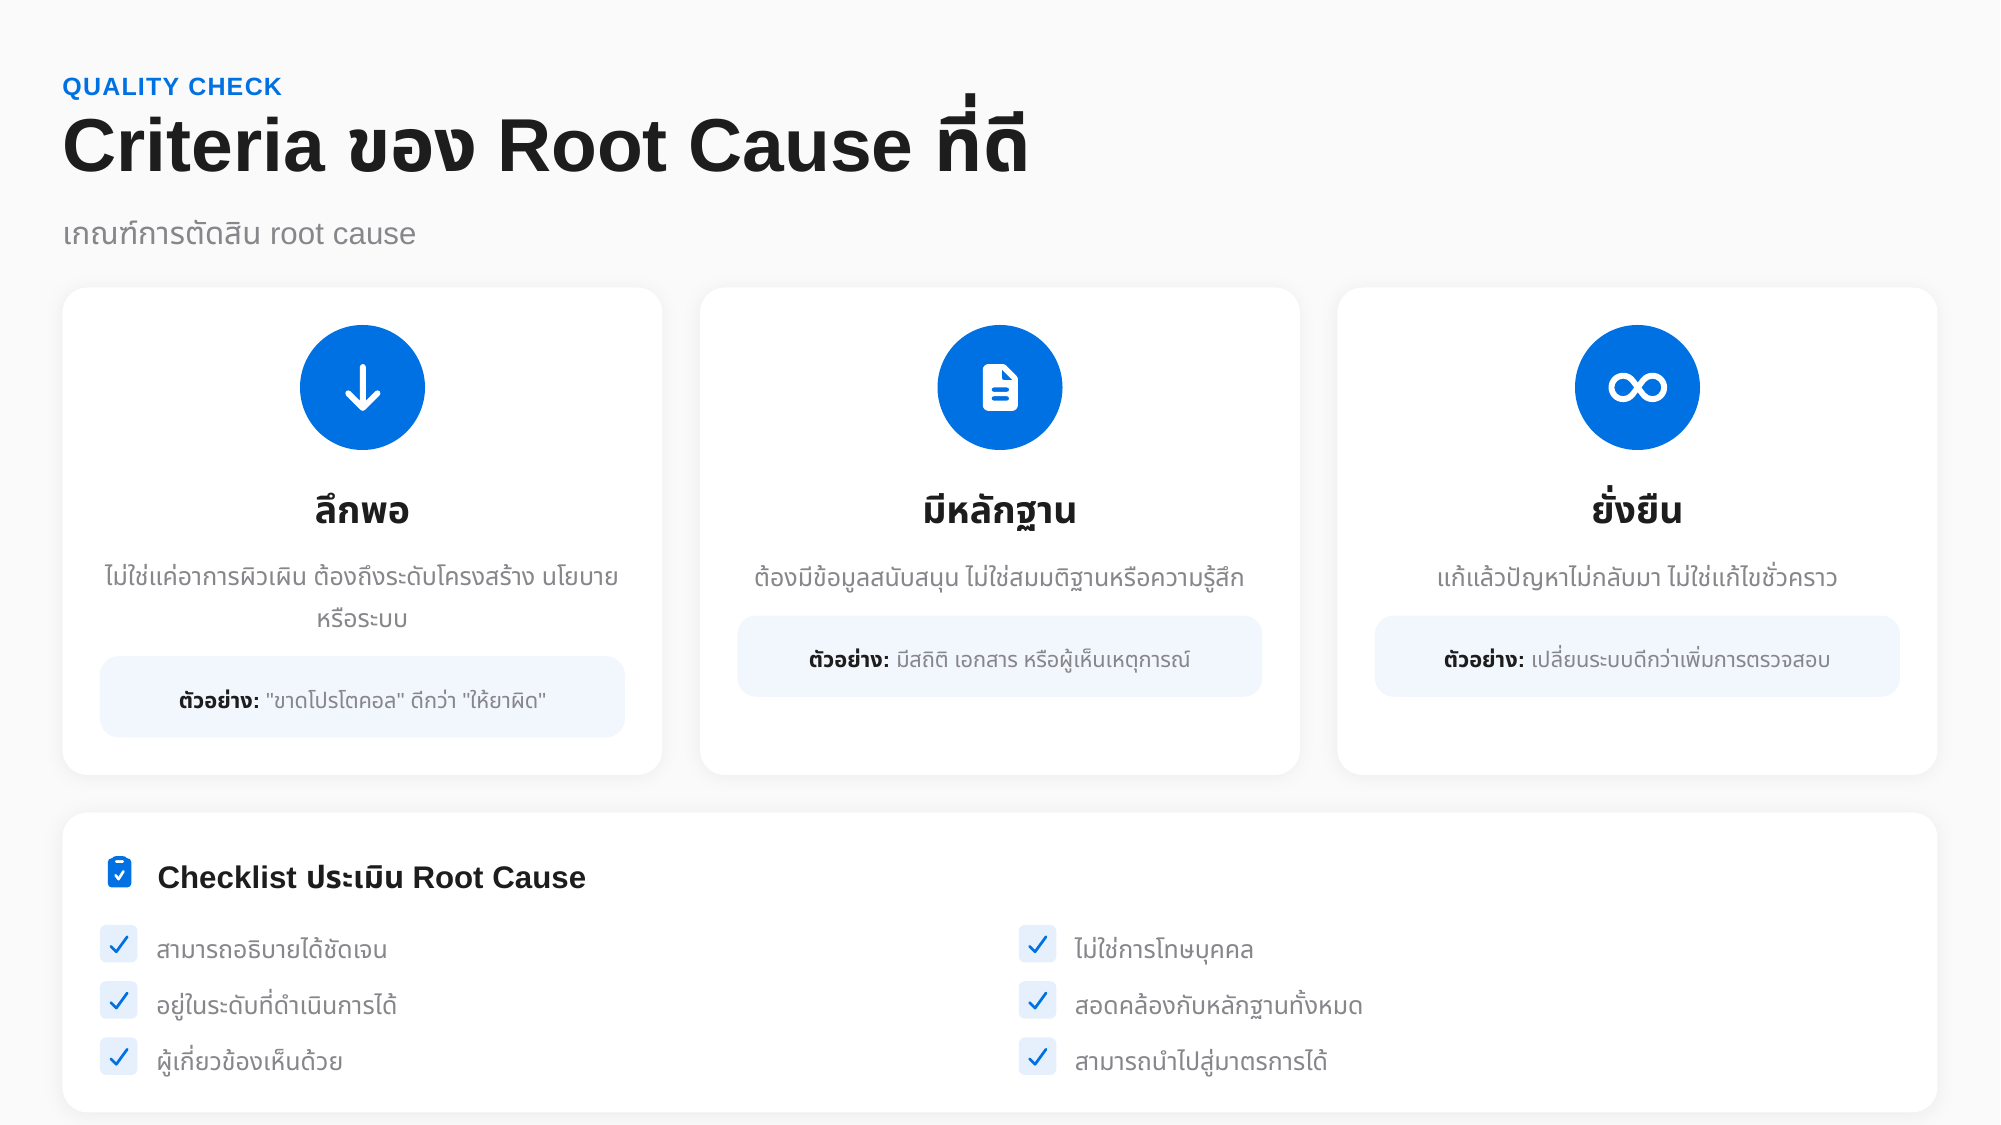

QUALITY CHECK
Criteria ของ Root Cause ที่ดี
เกณฑ์การตัดสิน root cause

ลึกพอ
มีหลักฐาน
ยั่งยืน
ไม่ใช่แค่อาการผิวเผิน ต้องถึงระดับโครงสร้าง นโยบาย หรือระบบ
ต้องมีข้อมูลสนับสนุน ไม่ใช่สมมติฐานหรือความรู้สึก
แก้แล้วปัญหาไม่กลับมา ไม่ใช่แก้ไขชั่วคราว

ตัวอย่าง: มีสถิติ เอกสาร หรือผู้เห็นเหตุการณ์
ตัวอย่าง: เปลี่ยนระบบดีกว่าเพิ่มการตรวจสอบ

ตัวอย่าง: "ขาดโปรโตคอล" ดีกว่า "ให้ยาผิด"

Checklist ประเมิน Root Cause

สามารถอธิบายได้ชัดเจน

ไม่ใช่การโทษบุคคล

อยู่ในระดับที่ดำเนินการได้

สอดคล้องกับหลักฐานทั้งหมด

ผู้เกี่ยวข้องเห็นด้วย

สามารถนำไปสู่มาตรการได้